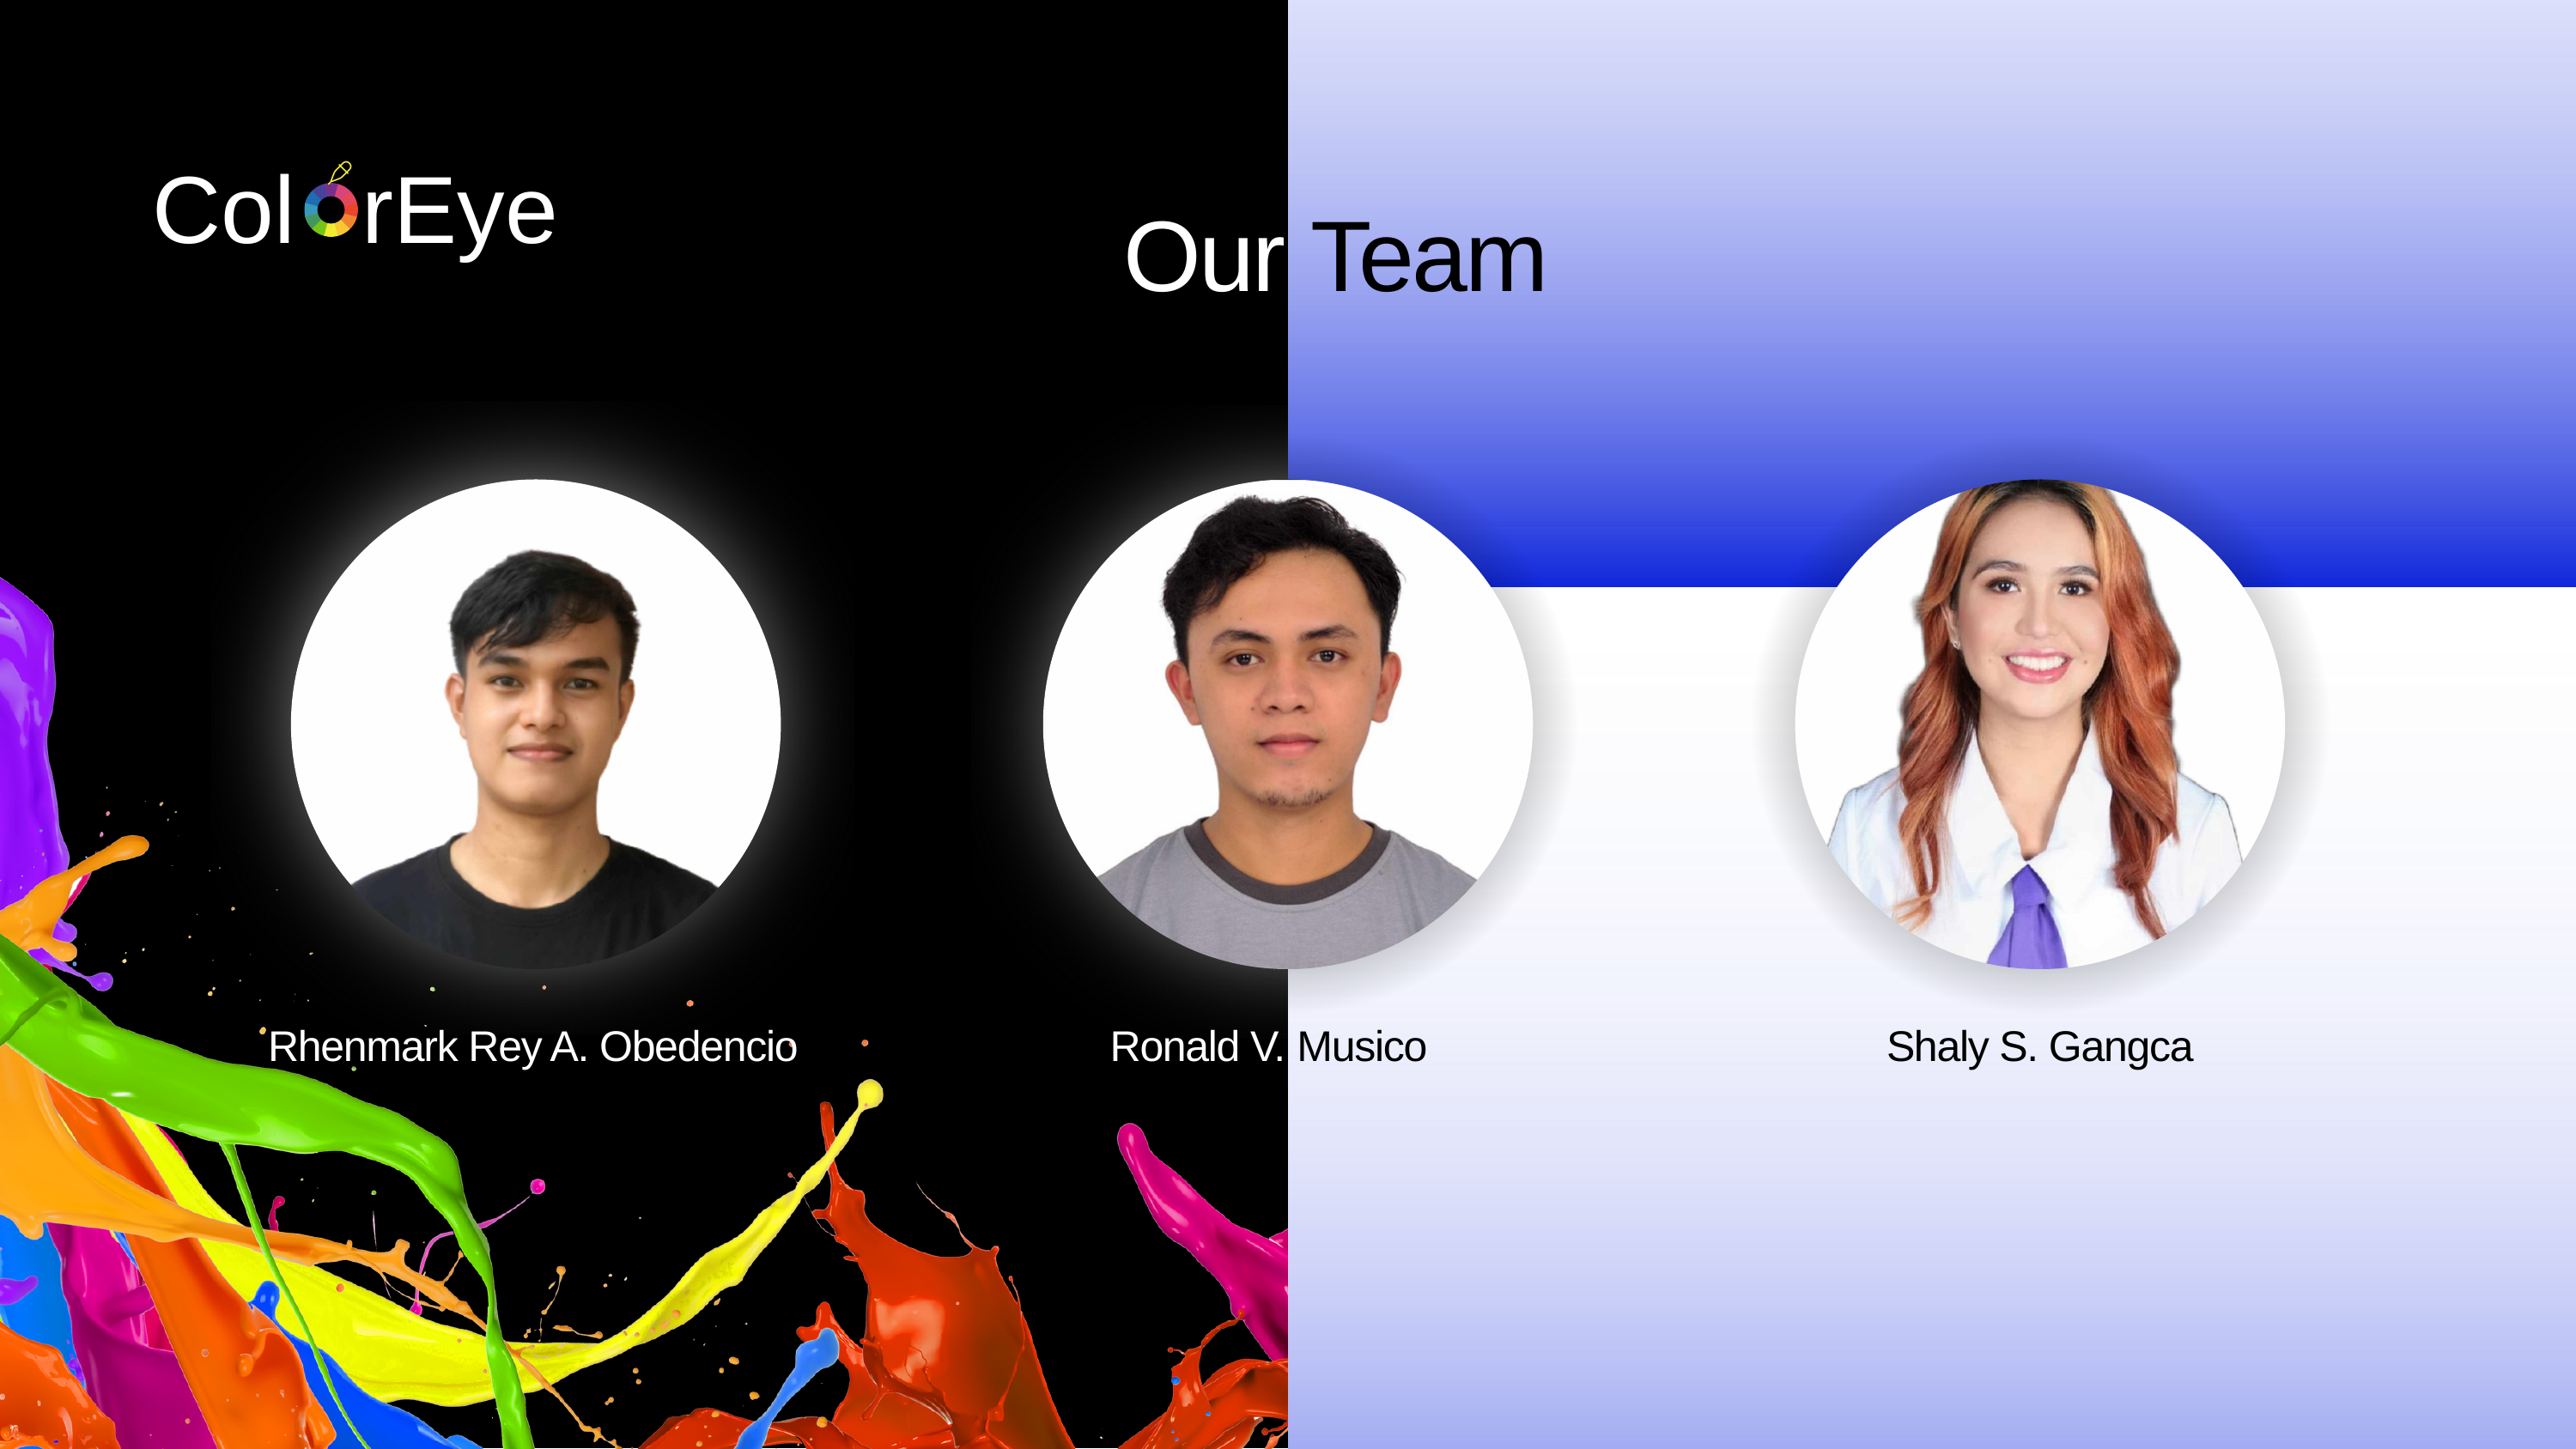

Col
rEye

Our Team

Rhenmark Rey A. Obedencio
Ronald V. Musico
Shaly S. Gangca